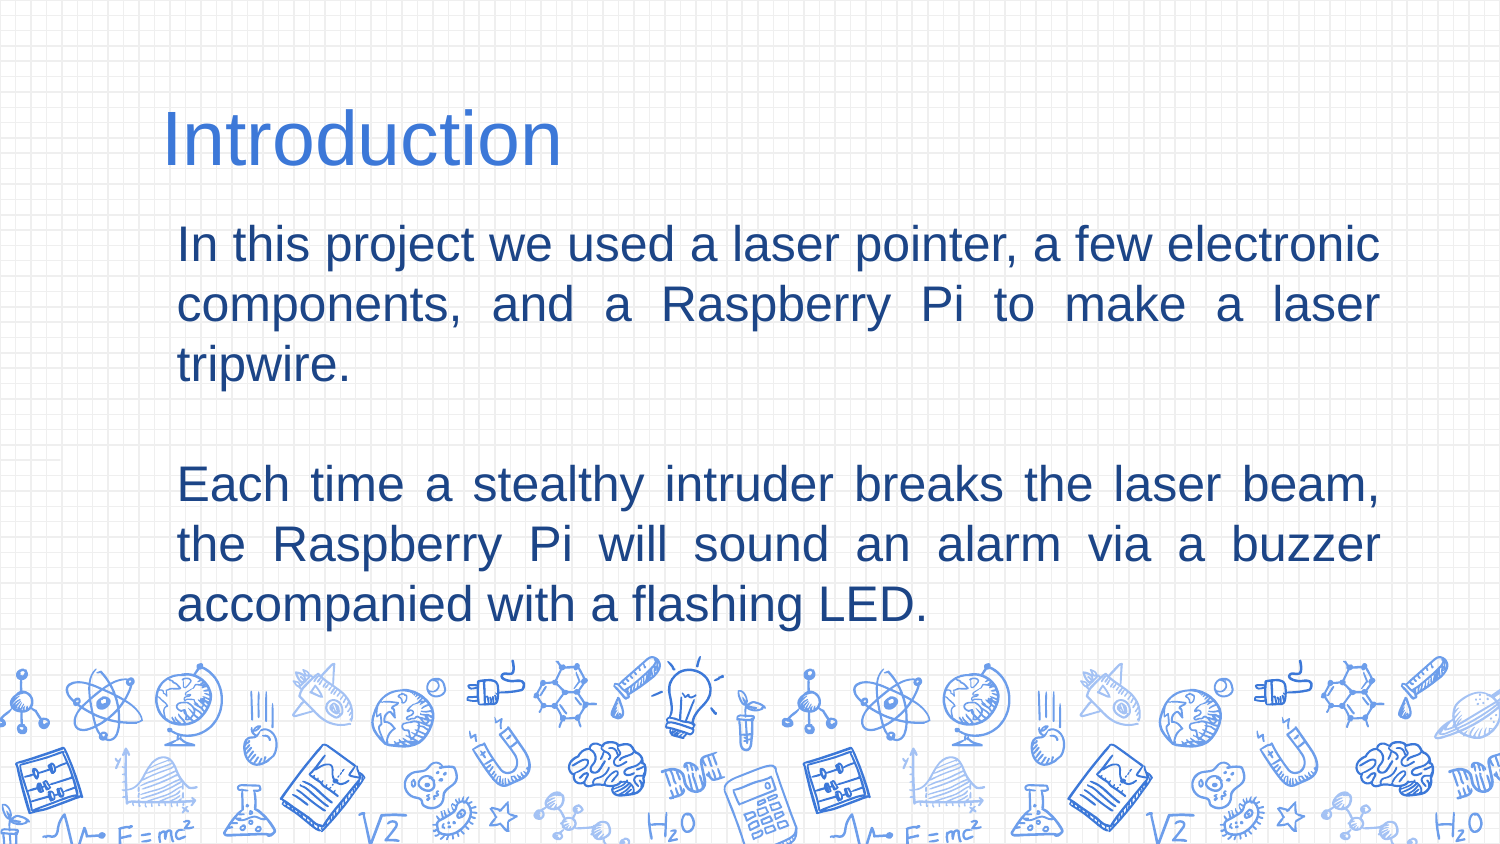

# Introduction
In this project we used a laser pointer, a few electronic components, and a Raspberry Pi to make a laser tripwire.

Each time a stealthy intruder breaks the laser beam, the Raspberry Pi will sound an alarm via a buzzer accompanied with a flashing LED.